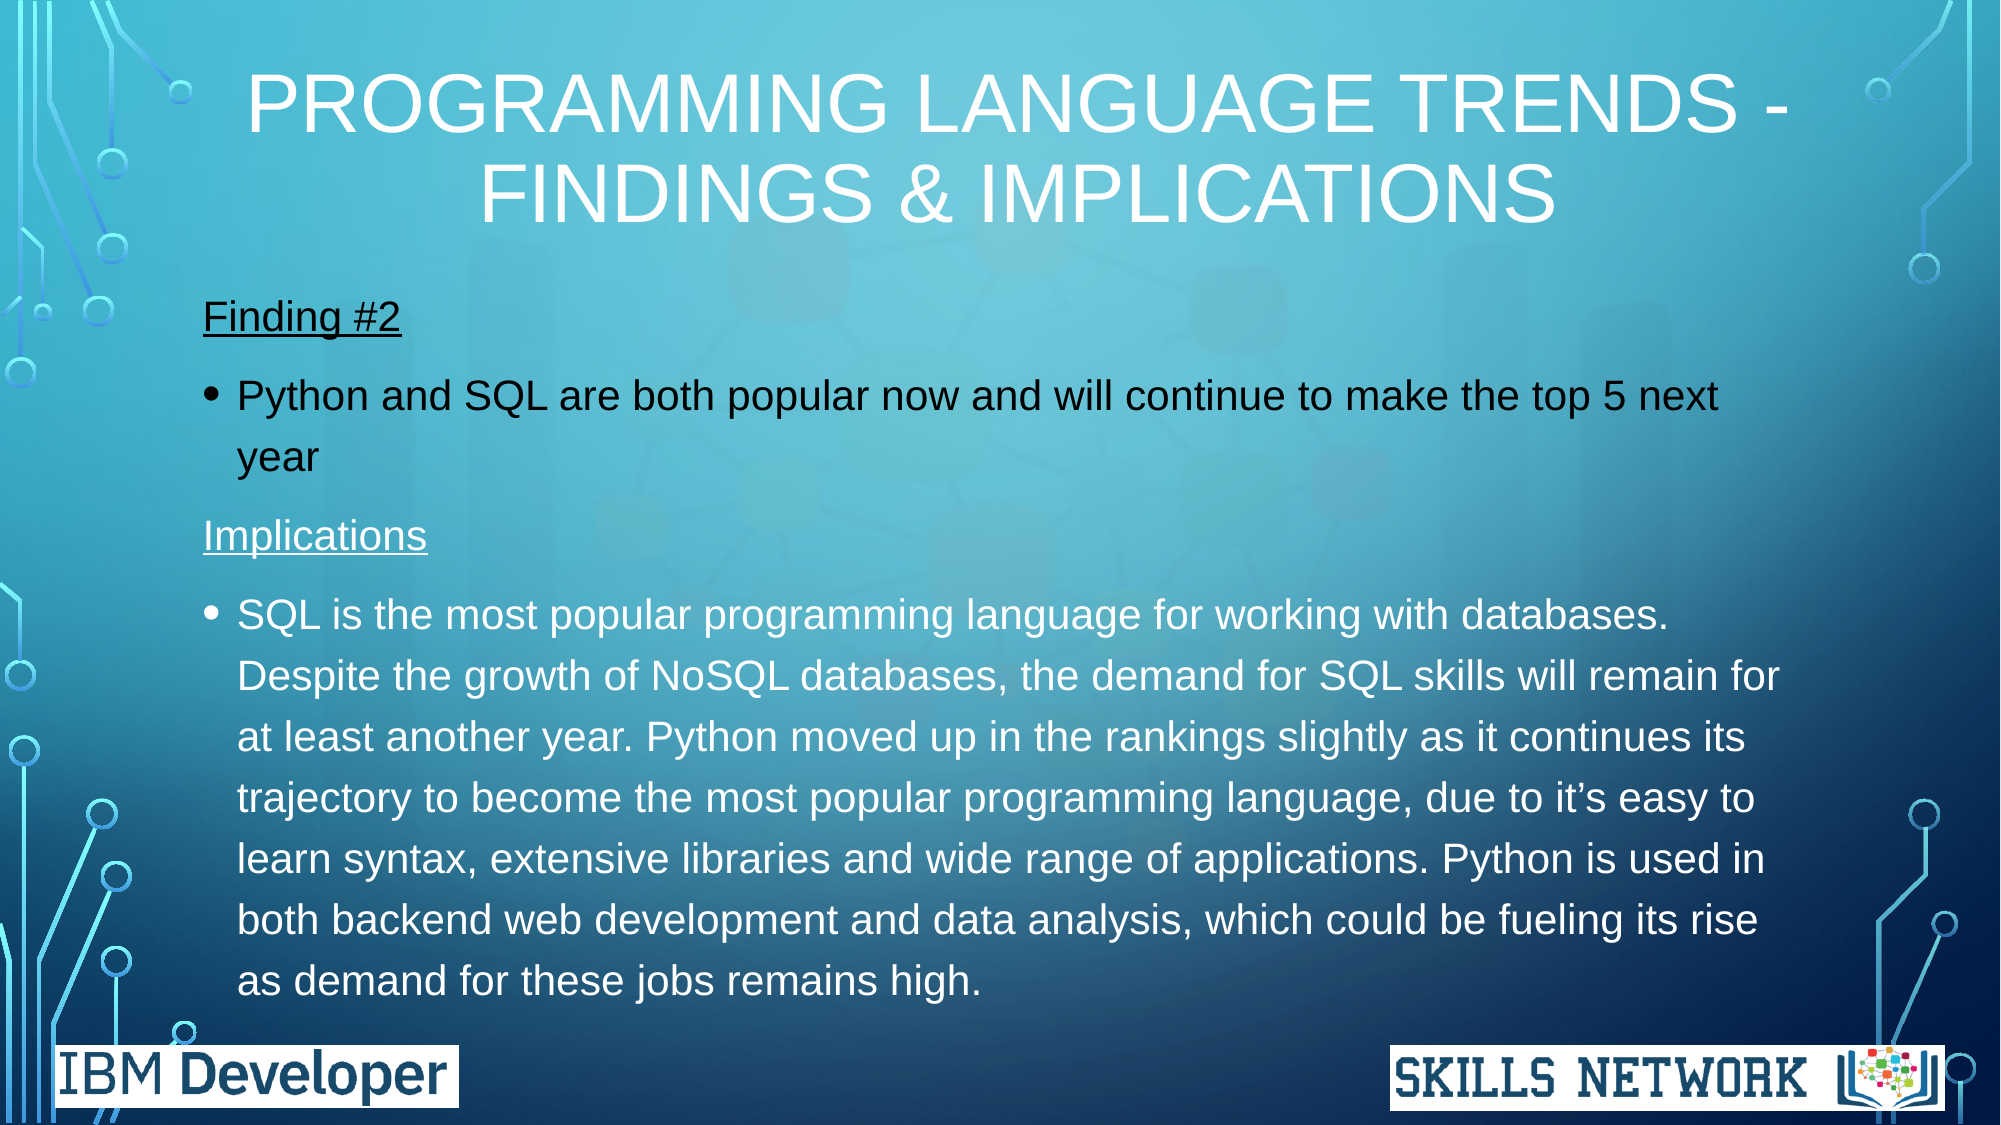

# PROGRAMMING LANGUAGE TRENDS - FINDINGS & IMPLICATIONS
Finding #2
Python and SQL are both popular now and will continue to make the top 5 next year
Implications
SQL is the most popular programming language for working with databases. Despite the growth of NoSQL databases, the demand for SQL skills will remain for at least another year. Python moved up in the rankings slightly as it continues its trajectory to become the most popular programming language, due to it’s easy to learn syntax, extensive libraries and wide range of applications. Python is used in both backend web development and data analysis, which could be fueling its rise as demand for these jobs remains high.